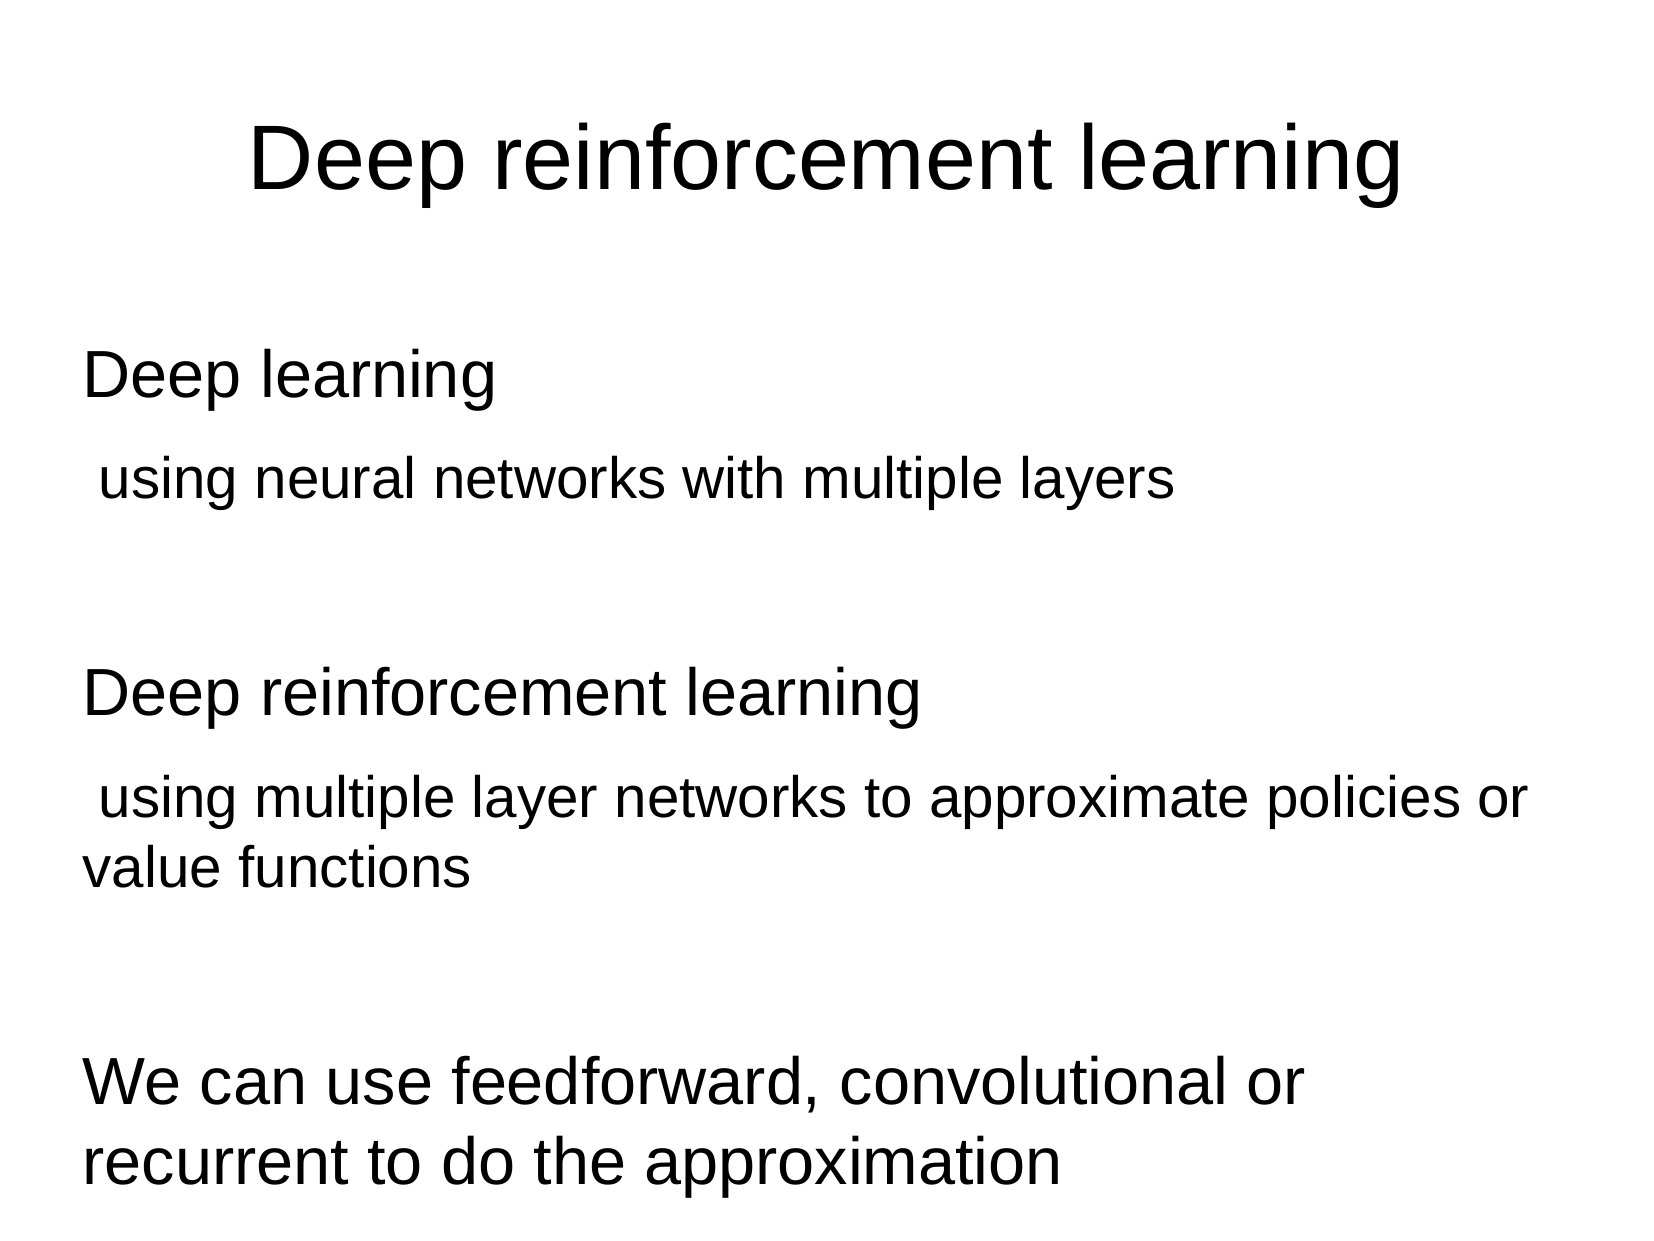

Deep reinforcement learning
Deep learning
 using neural networks with multiple layers

Deep reinforcement learning
 using multiple layer networks to approximate policies or value functions

We can use feedforward, convolutional or recurrent to do the approximation